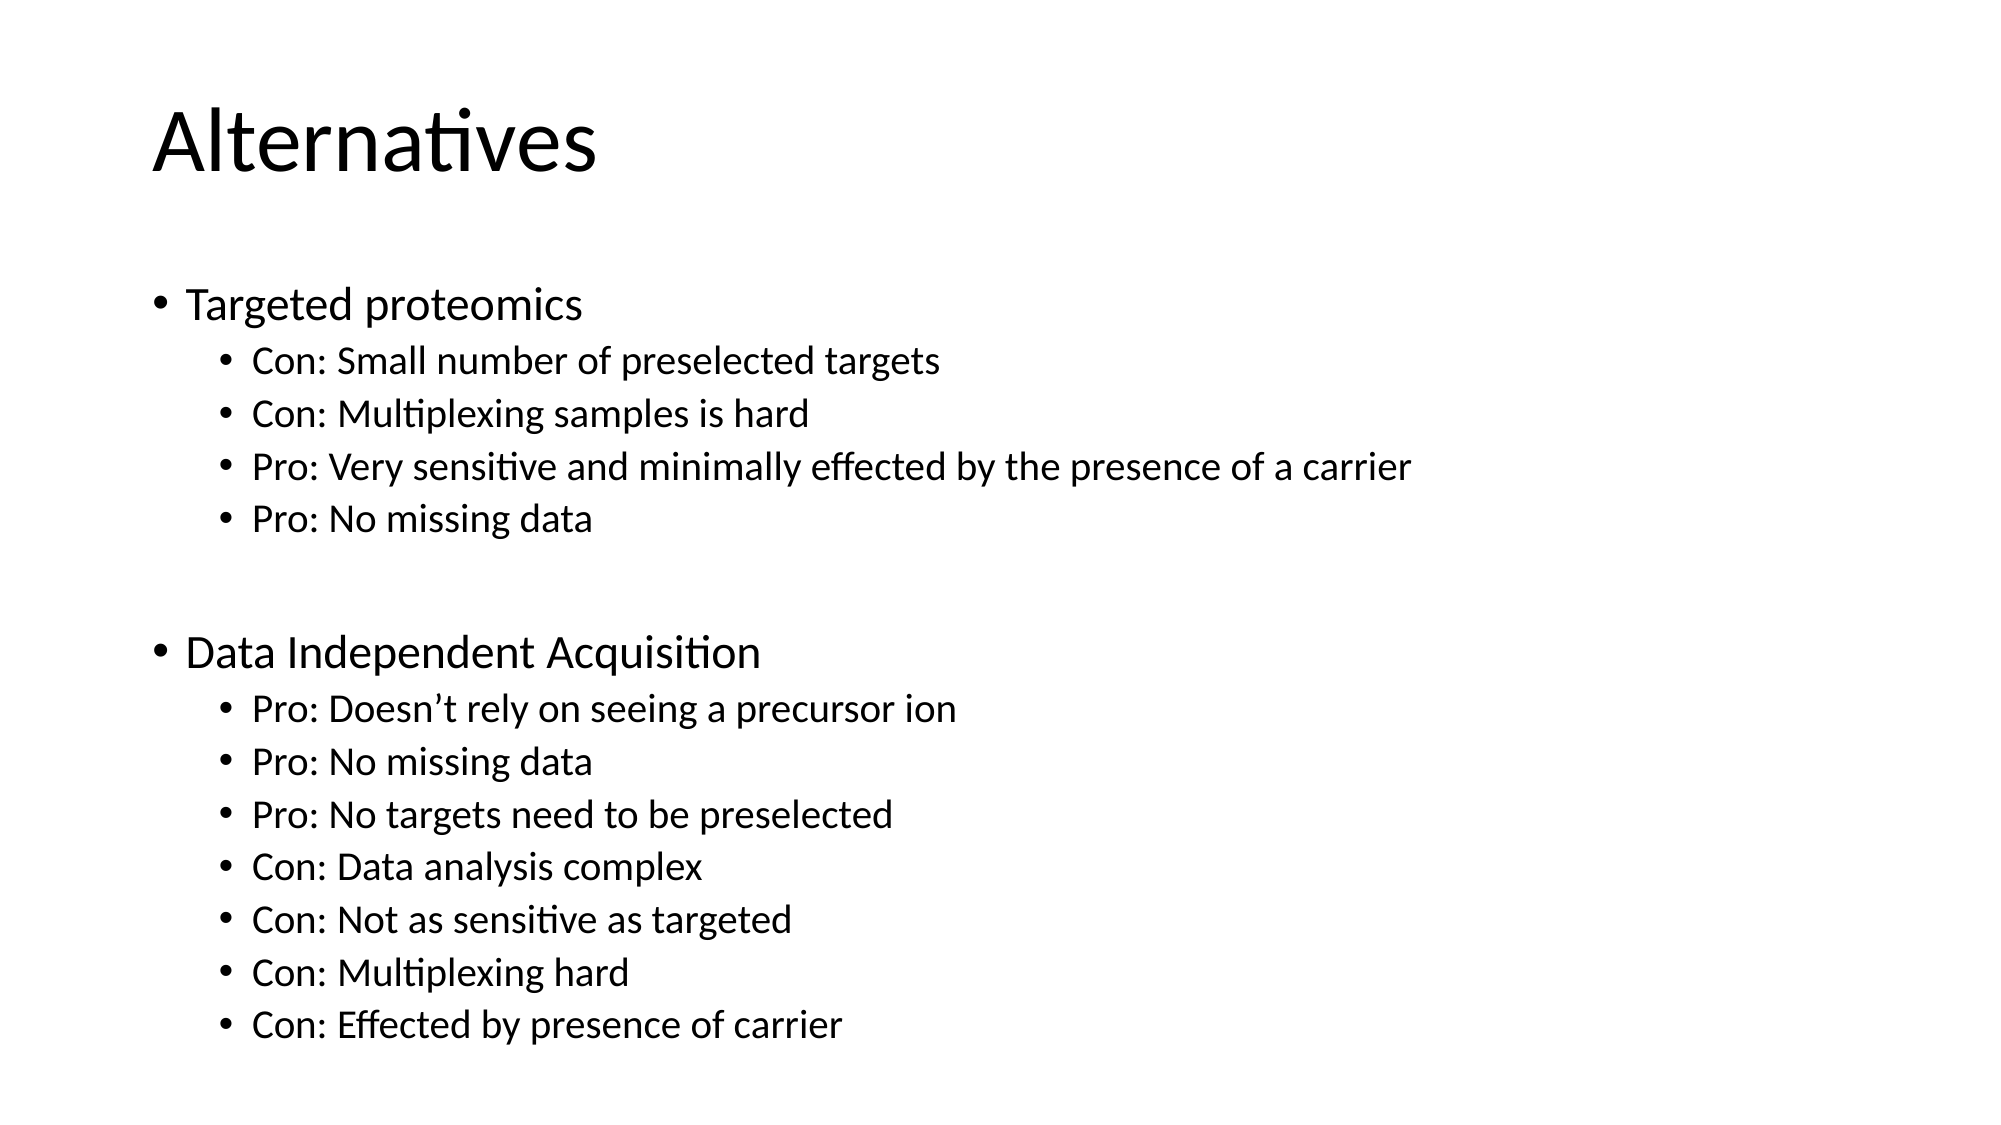

# Alternatives
Targeted proteomics
Con: Small number of preselected targets
Con: Multiplexing samples is hard
Pro: Very sensitive and minimally effected by the presence of a carrier
Pro: No missing data

Data Independent Acquisition
Pro: Doesn’t rely on seeing a precursor ion
Pro: No missing data
Pro: No targets need to be preselected
Con: Data analysis complex
Con: Not as sensitive as targeted
Con: Multiplexing hard
Con: Effected by presence of carrier